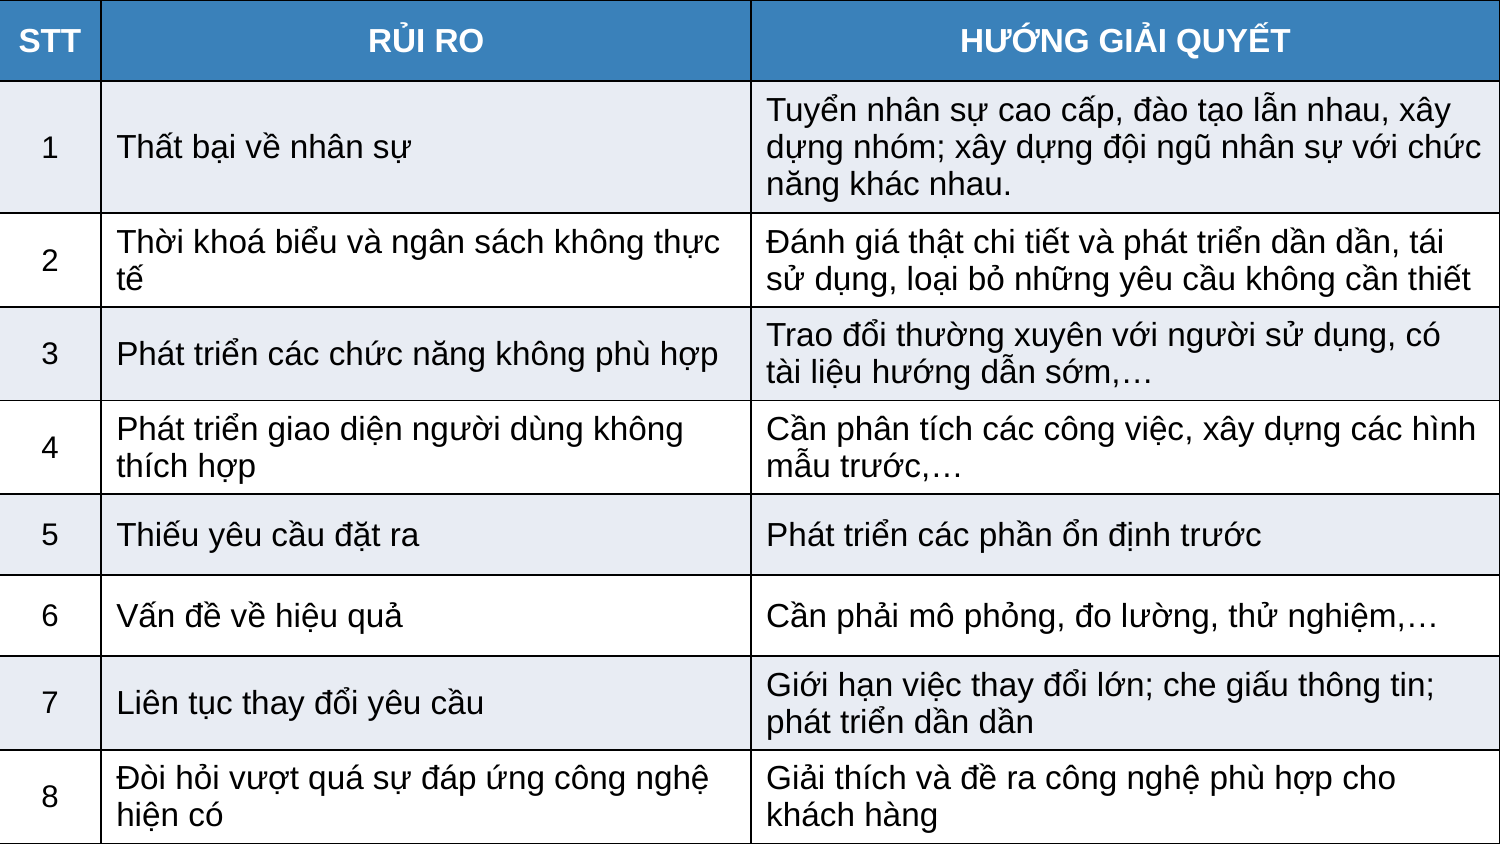

| STT | RỦI RO | HƯỚNG GIẢI QUYẾT |
| --- | --- | --- |
| 1 | Thất bại về nhân sự | Tuyển nhân sự cao cấp, đào tạo lẫn nhau, xây dựng nhóm; xây dựng đội ngũ nhân sự với chức năng khác nhau. |
| 2 | Thời khoá biểu và ngân sách không thực tế | Đánh giá thật chi tiết và phát triển dần dần, tái sử dụng, loại bỏ những yêu cầu không cần thiết |
| 3 | Phát triển các chức năng không phù hợp | Trao đổi thường xuyên với người sử dụng, có tài liệu hướng dẫn sớm,… |
| 4 | Phát triển giao diện người dùng không thích hợp | Cần phân tích các công việc, xây dựng các hình mẫu trước,… |
| 5 | Thiếu yêu cầu đặt ra | Phát triển các phần ổn định trước |
| 6 | Vấn đề về hiệu quả | Cần phải mô phỏng, đo lường, thử nghiệm,… |
| 7 | Liên tục thay đổi yêu cầu | Giới hạn việc thay đổi lớn; che giấu thông tin; phát triển dần dần |
| 8 | Đòi hỏi vượt quá sự đáp ứng công nghệ hiện có | Giải thích và đề ra công nghệ phù hợp cho khách hàng |